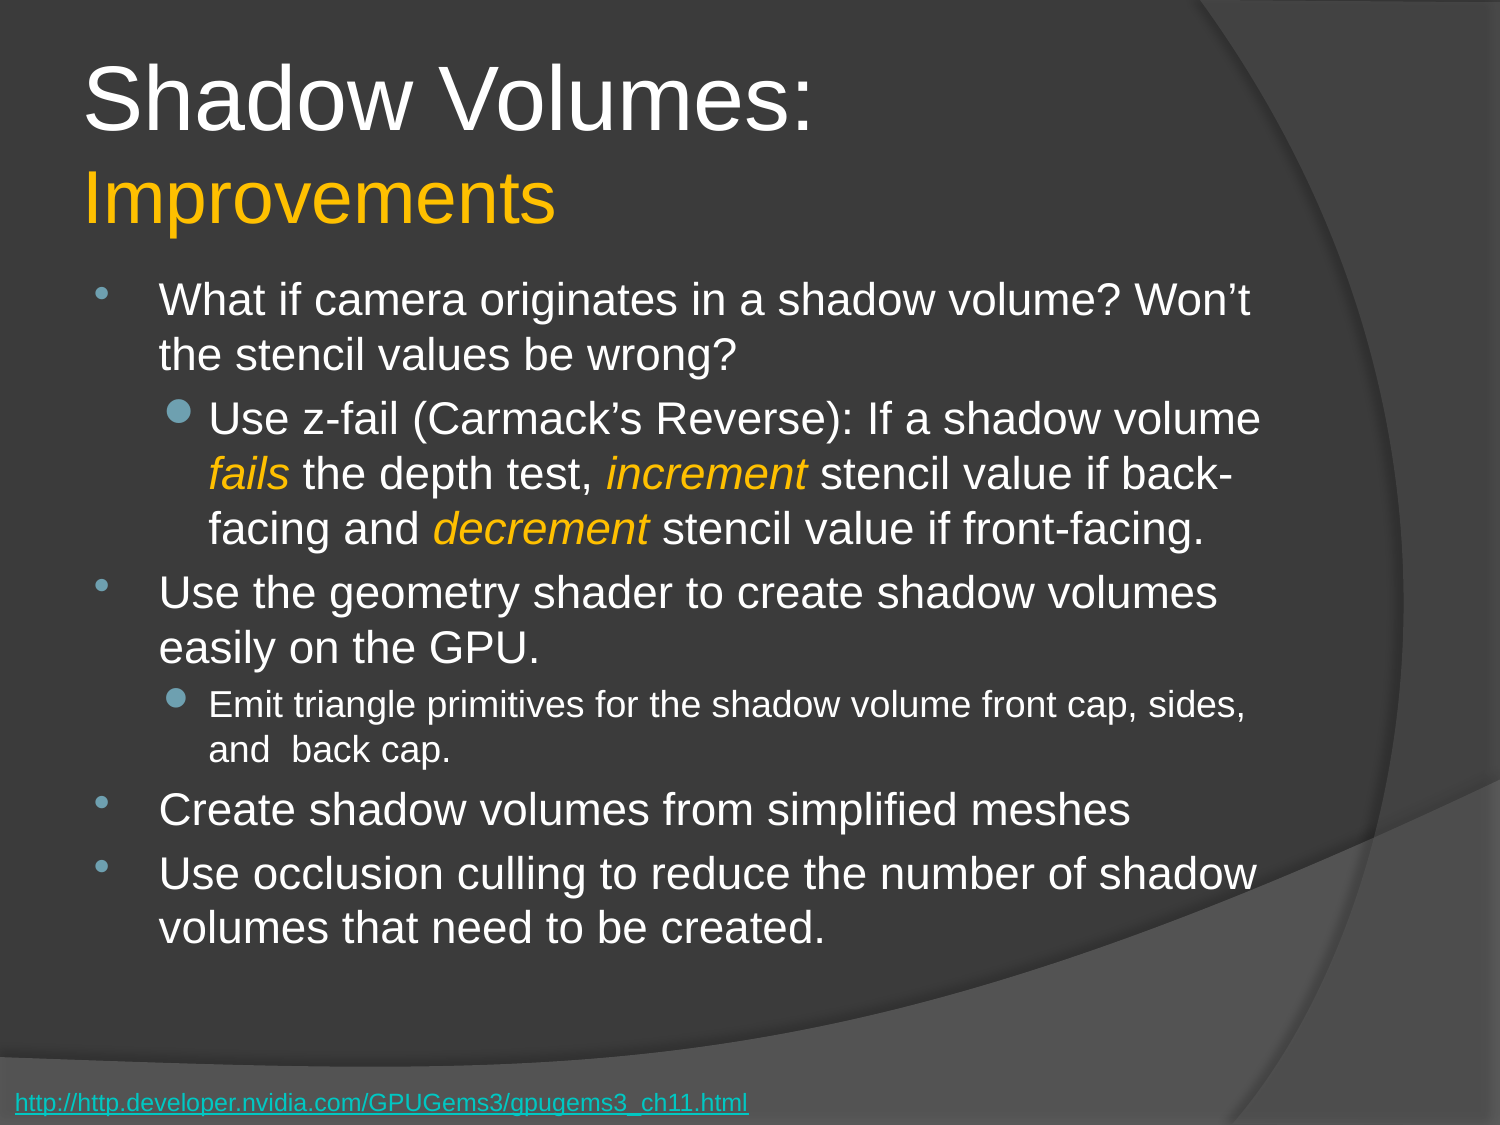

# Shadow Volumes: Improvements
What if camera originates in a shadow volume? Won’t the stencil values be wrong?
Use z-fail (Carmack’s Reverse): If a shadow volume fails the depth test, increment stencil value if back-facing and decrement stencil value if front-facing.
Use the geometry shader to create shadow volumes easily on the GPU.
Emit triangle primitives for the shadow volume front cap, sides, and  back cap.
Create shadow volumes from simplified meshes
Use occlusion culling to reduce the number of shadow volumes that need to be created.

http://http.developer.nvidia.com/GPUGems3/gpugems3_ch11.html